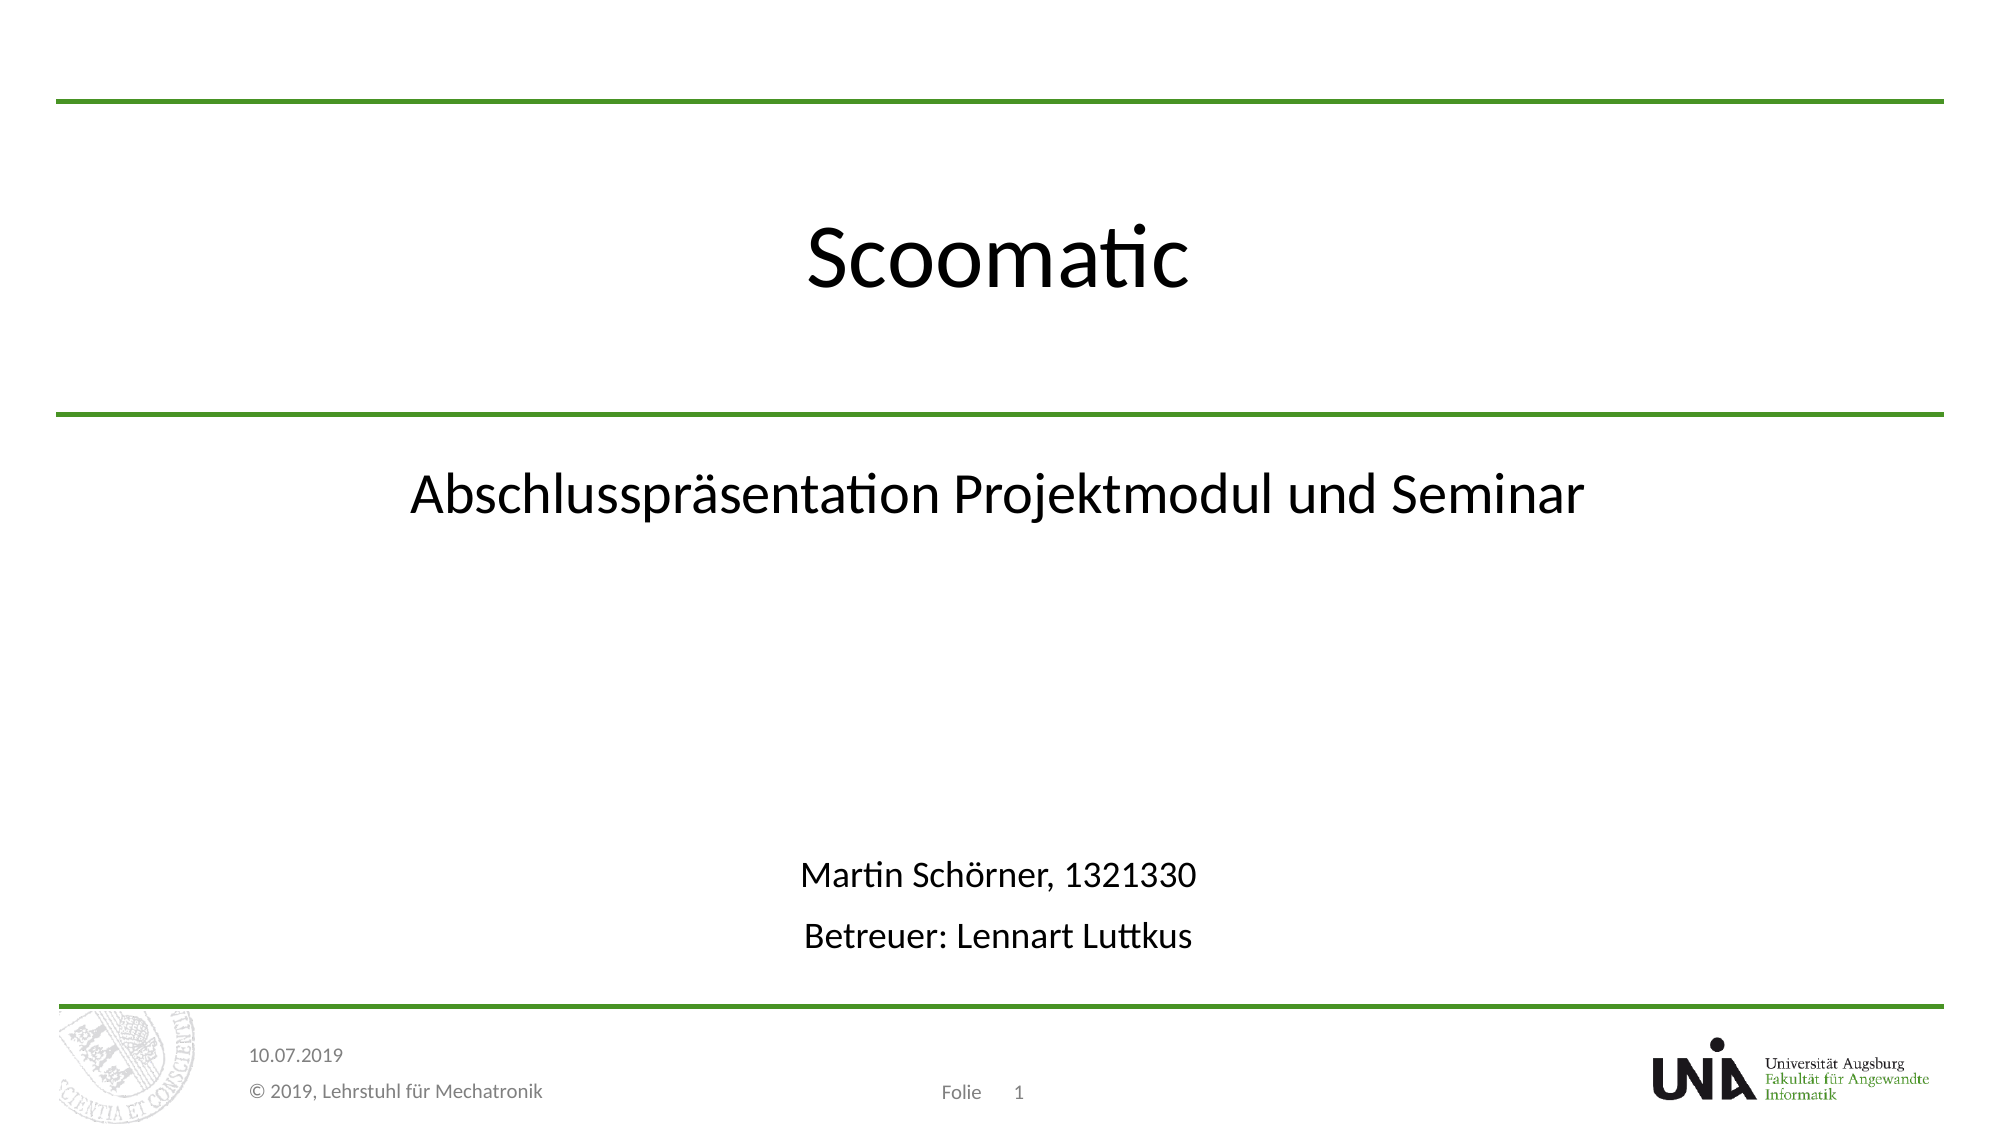

# Scoomatic
Abschlusspräsentation Projektmodul und Seminar
Martin Schörner, 1321330
Betreuer: Lennart Luttkus
1